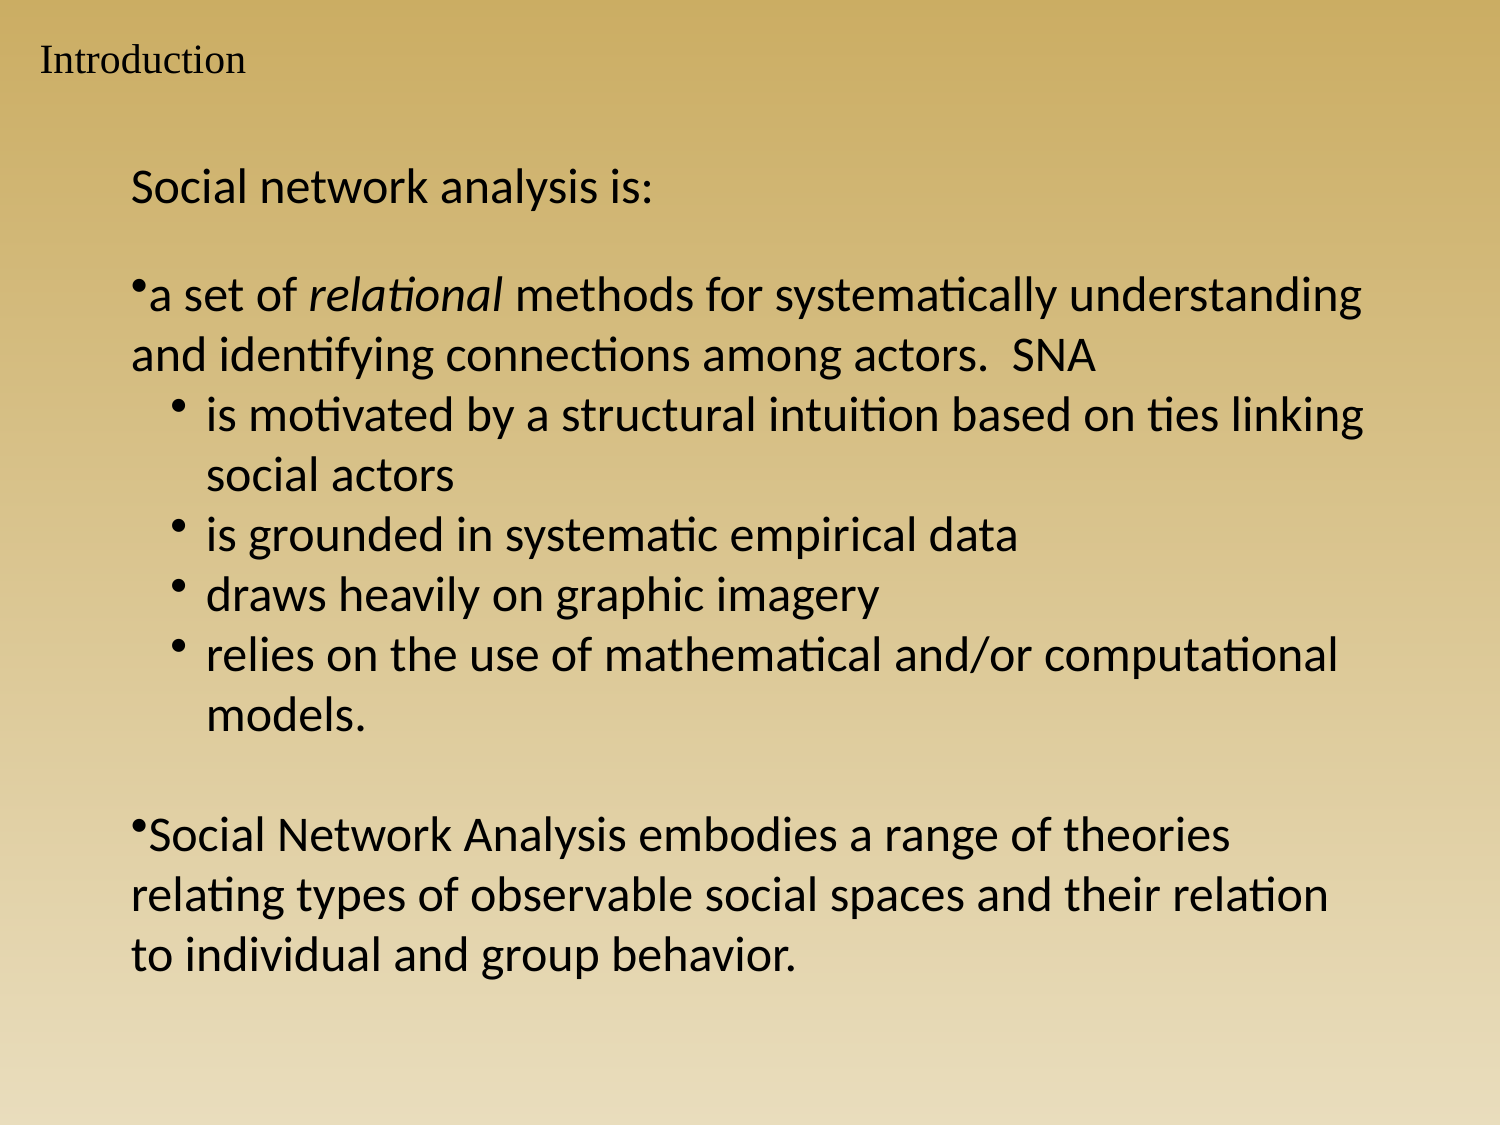

Introduction
Social network analysis is:

a set of relational methods for systematically understanding and identifying connections among actors.  SNA
is motivated by a structural intuition based on ties linking social actors
is grounded in systematic empirical data
draws heavily on graphic imagery
relies on the use of mathematical and/or computational models.

Social Network Analysis embodies a range of theories relating types of observable social spaces and their relation to individual and group behavior.